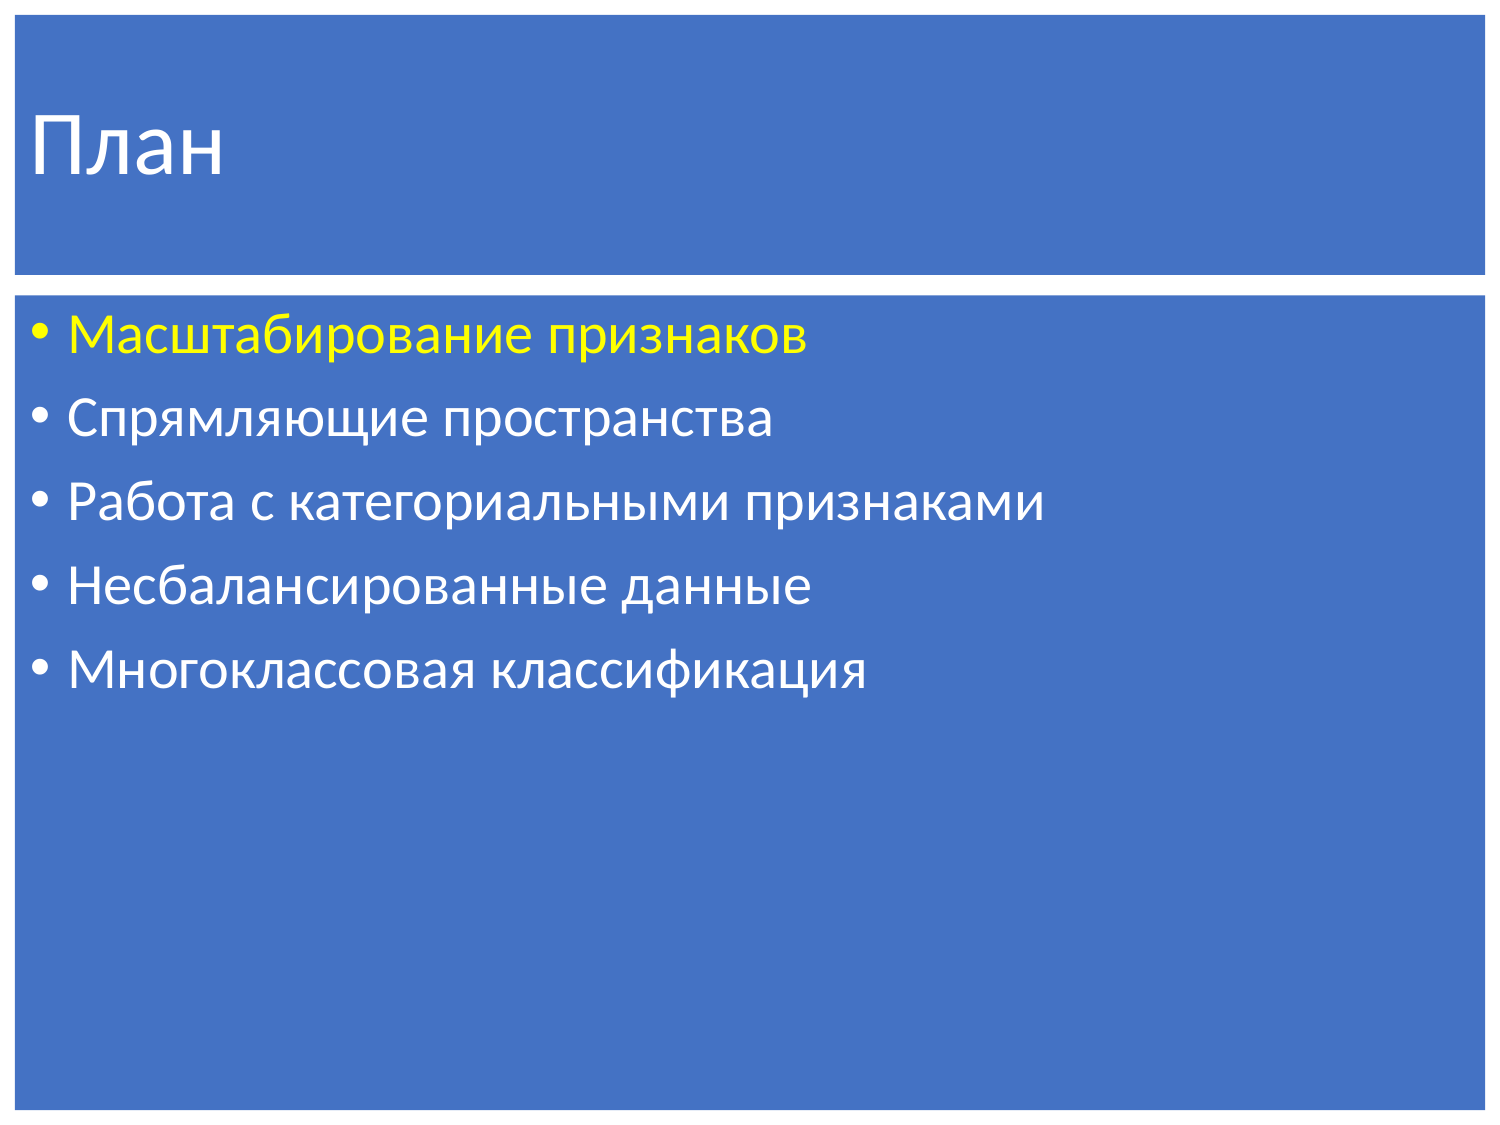

# План
Масштабирование признаков
Спрямляющие пространства
Работа с категориальными признаками
Несбалансированные данные
Многоклассовая классификация